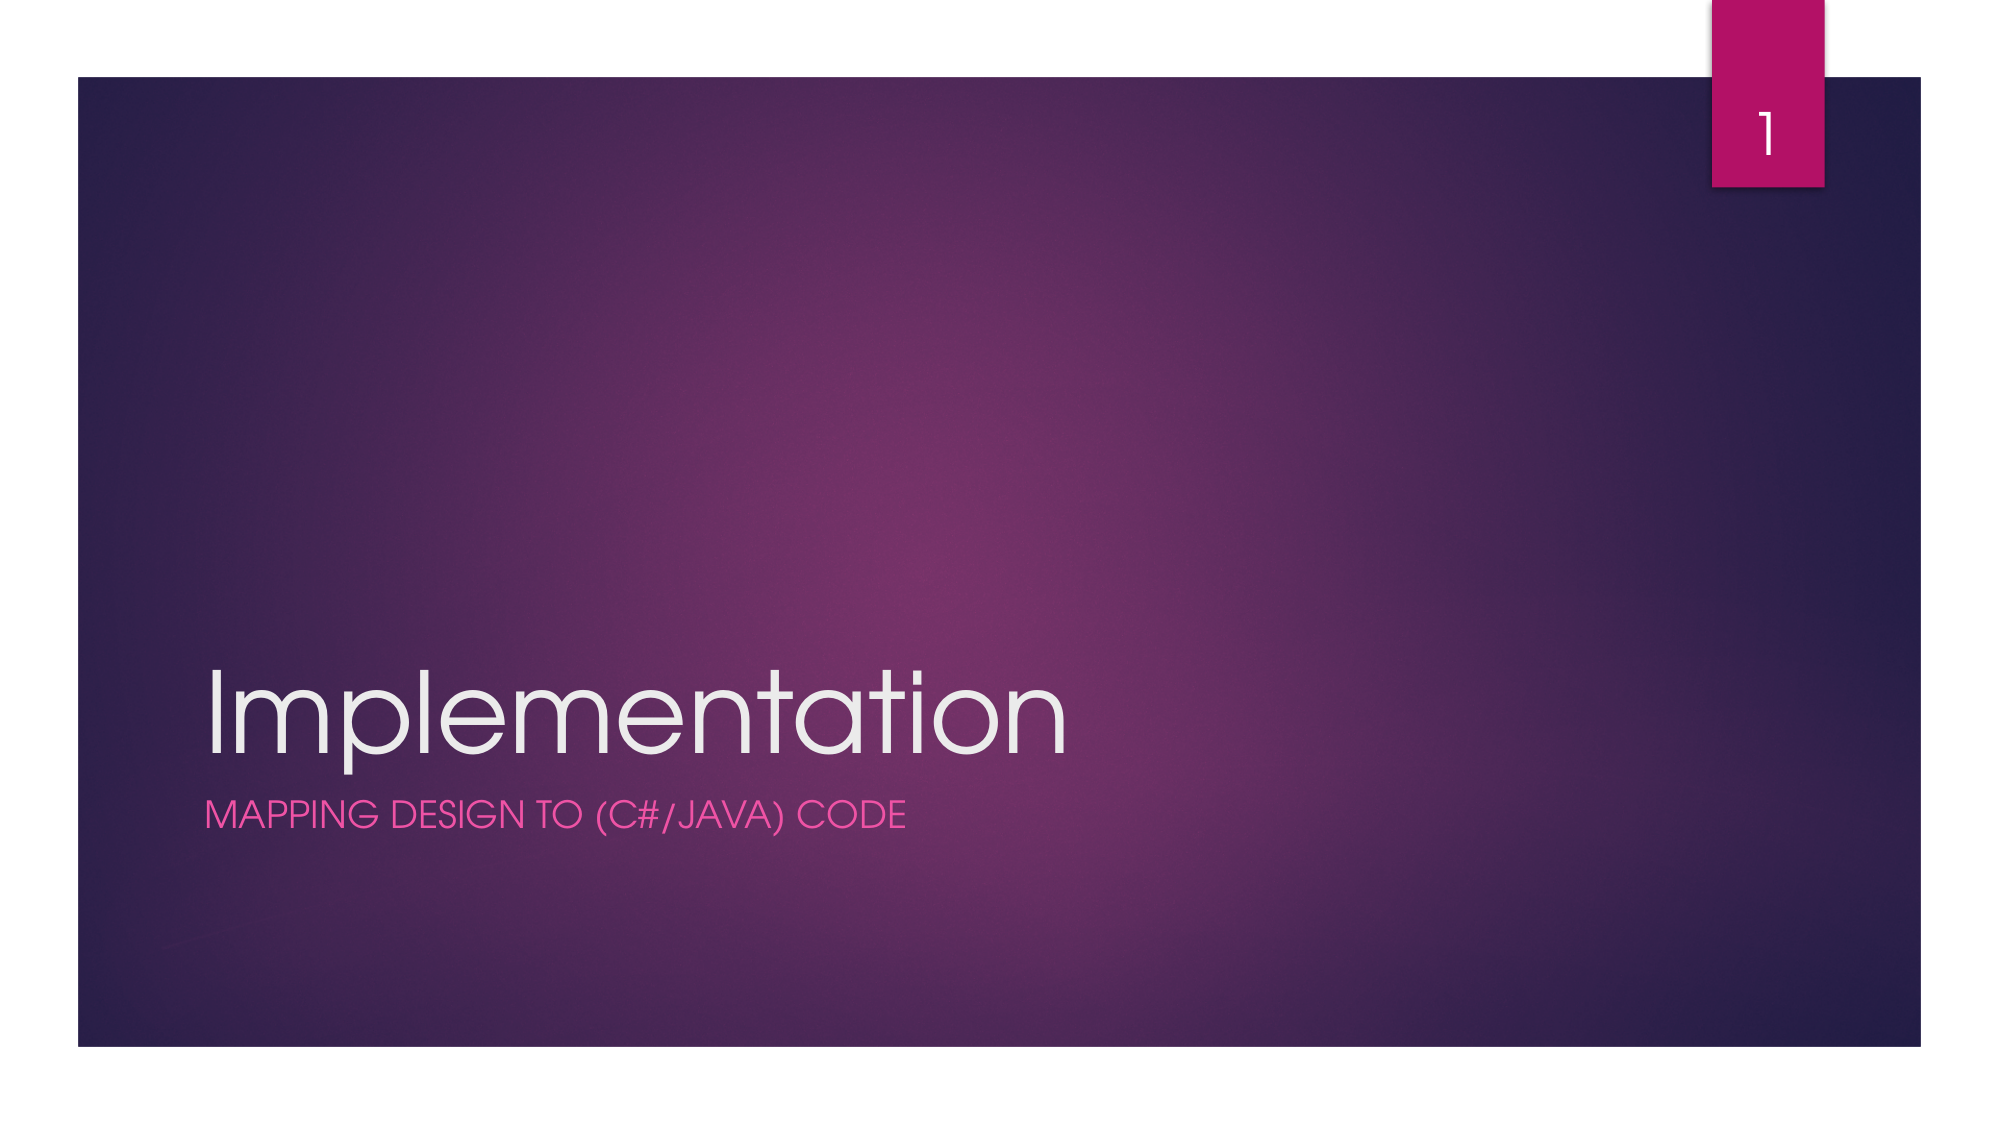

1
# Implementation
Mapping Design to (C#/Java) Code